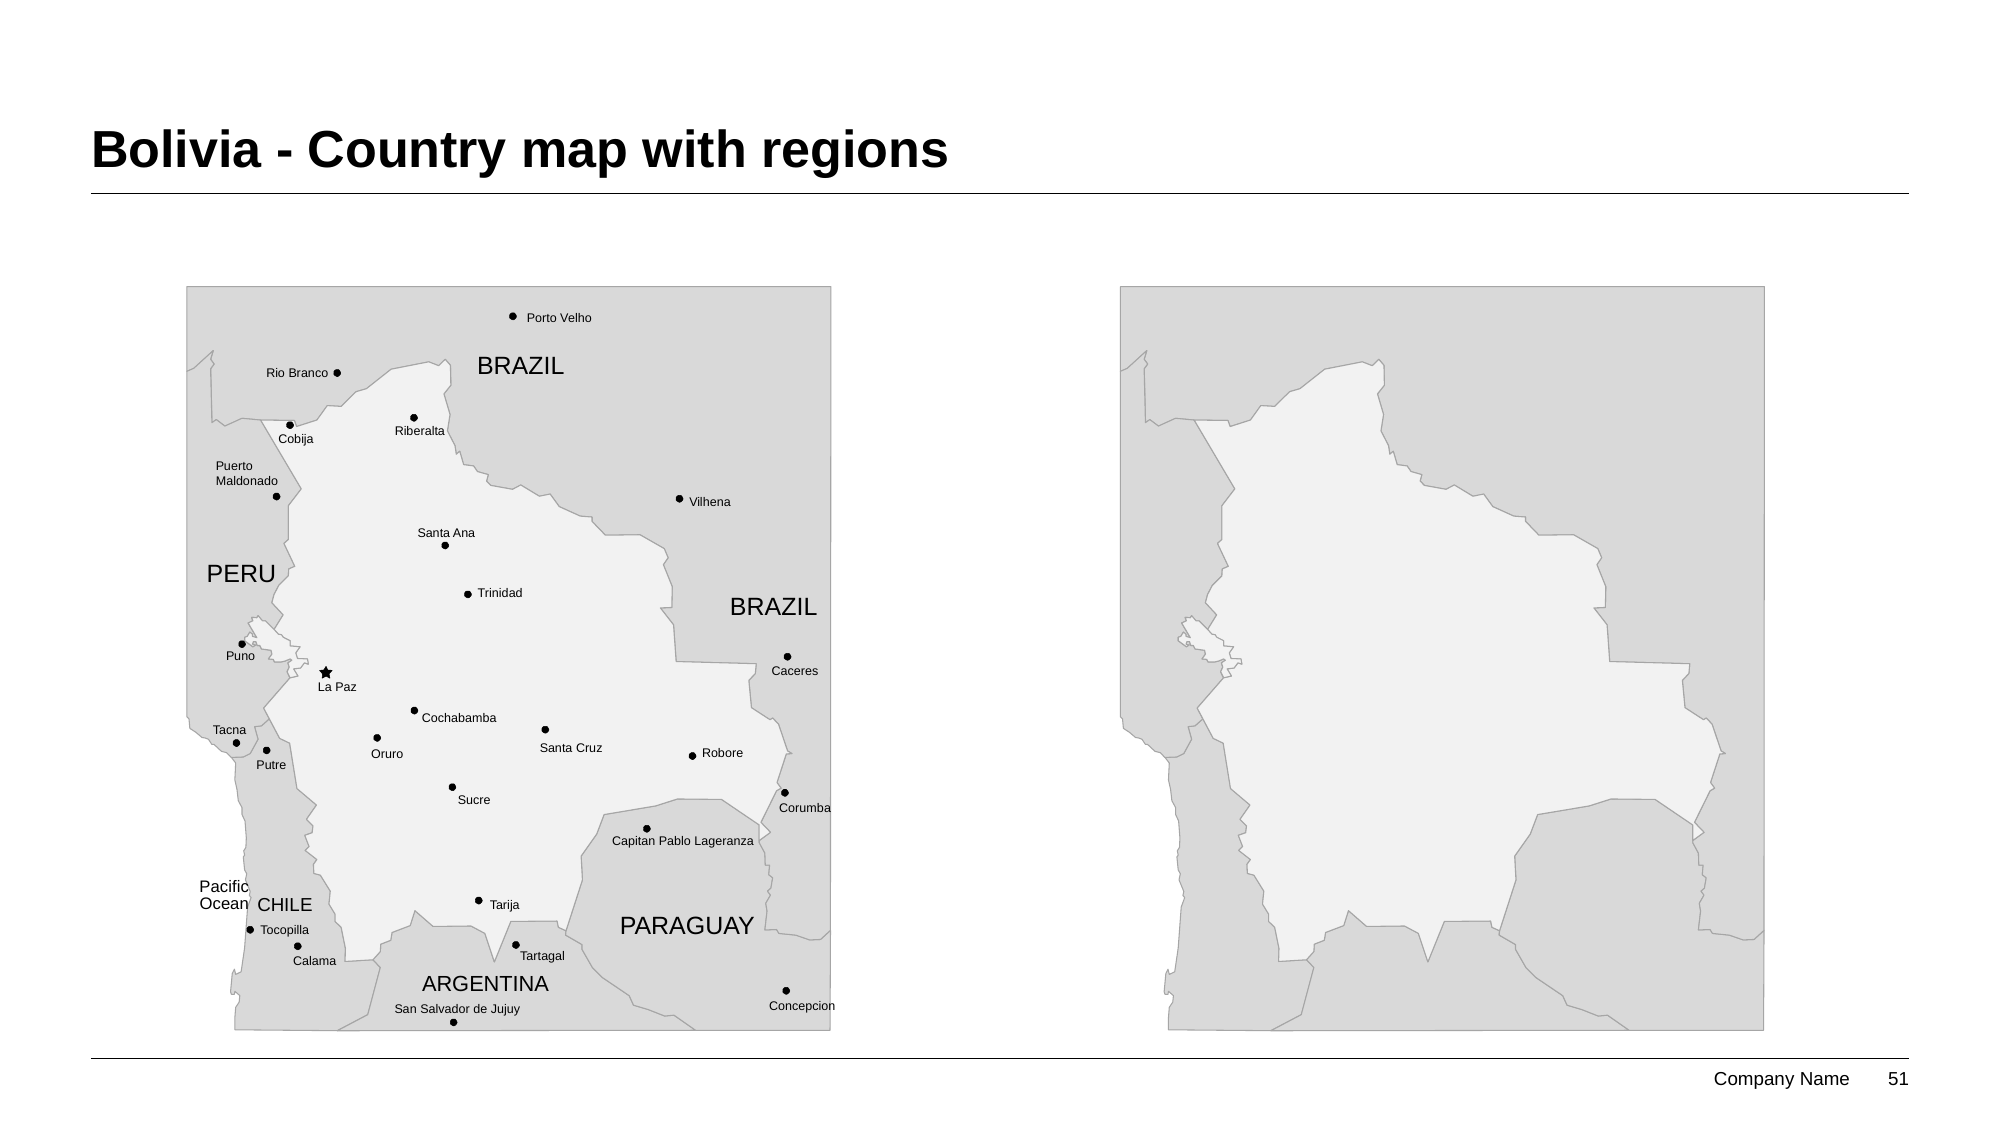

# Bolivia - Country map with regions

Porto Velho

BRAZIL
Rio Branco

Riberalta
Cobija
Puerto Maldonado

Vilhena

Santa Ana

PERU
Trinidad
BRAZIL

Puno

Caceres

La Paz

Cochabamba
Tacna

Santa Cruz
Robore
Oruro

Putre

Sucre
Corumba

Capitan Pablo Lageranza
Pacific
CHILE
Ocean

Tarija
PARAGUAY
Tocopilla

Tartagal
Calama
ARGENTINA

Concepcion
San Salvador de Jujuy